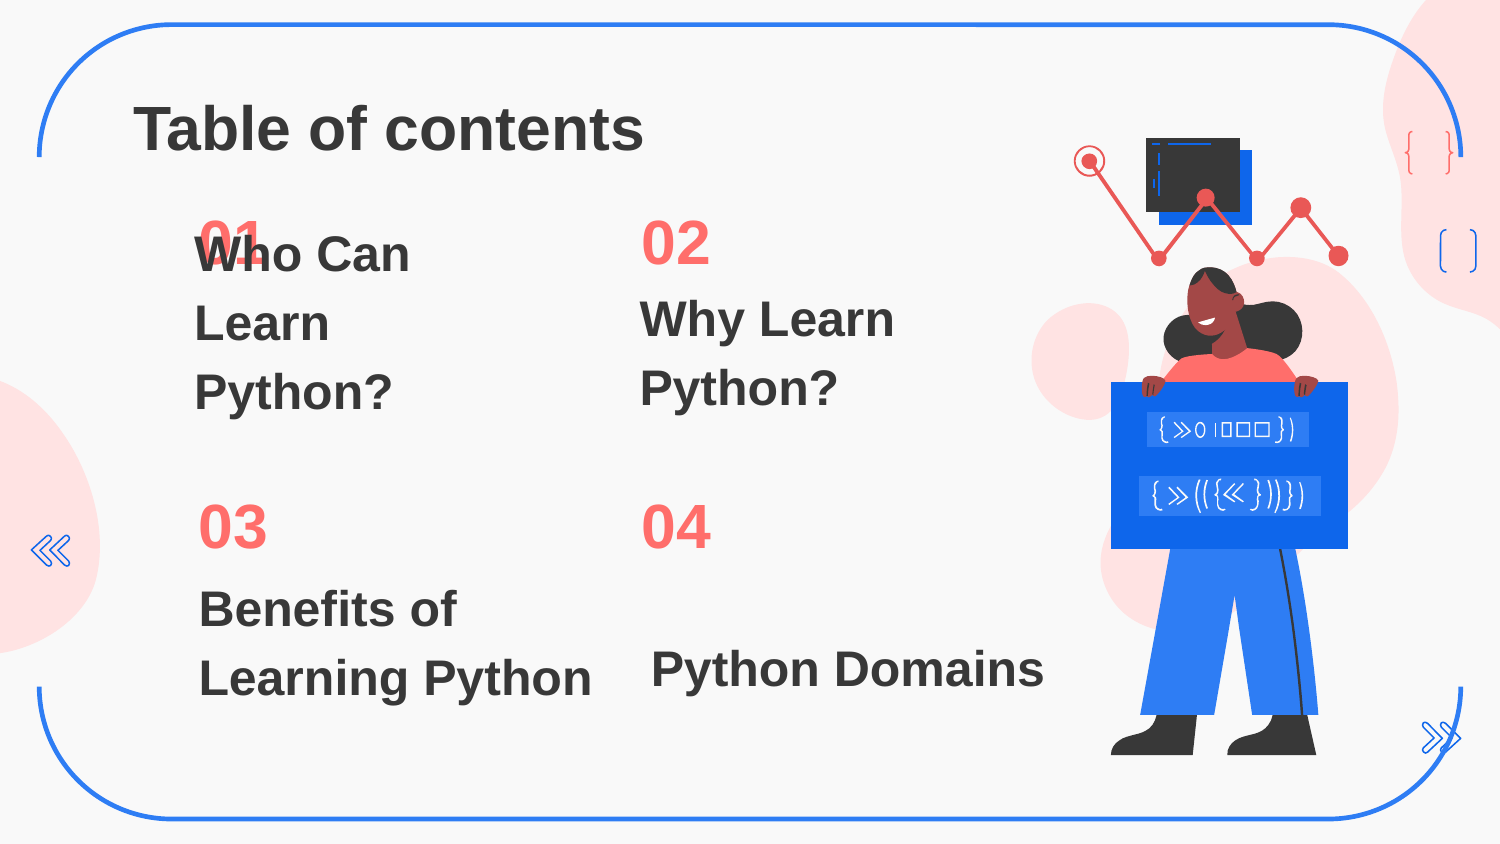

# Table of contents

01
02
Why Learn Python?
Who Can Learn Python?
03
04
Python Domains
Benefits of Learning Python